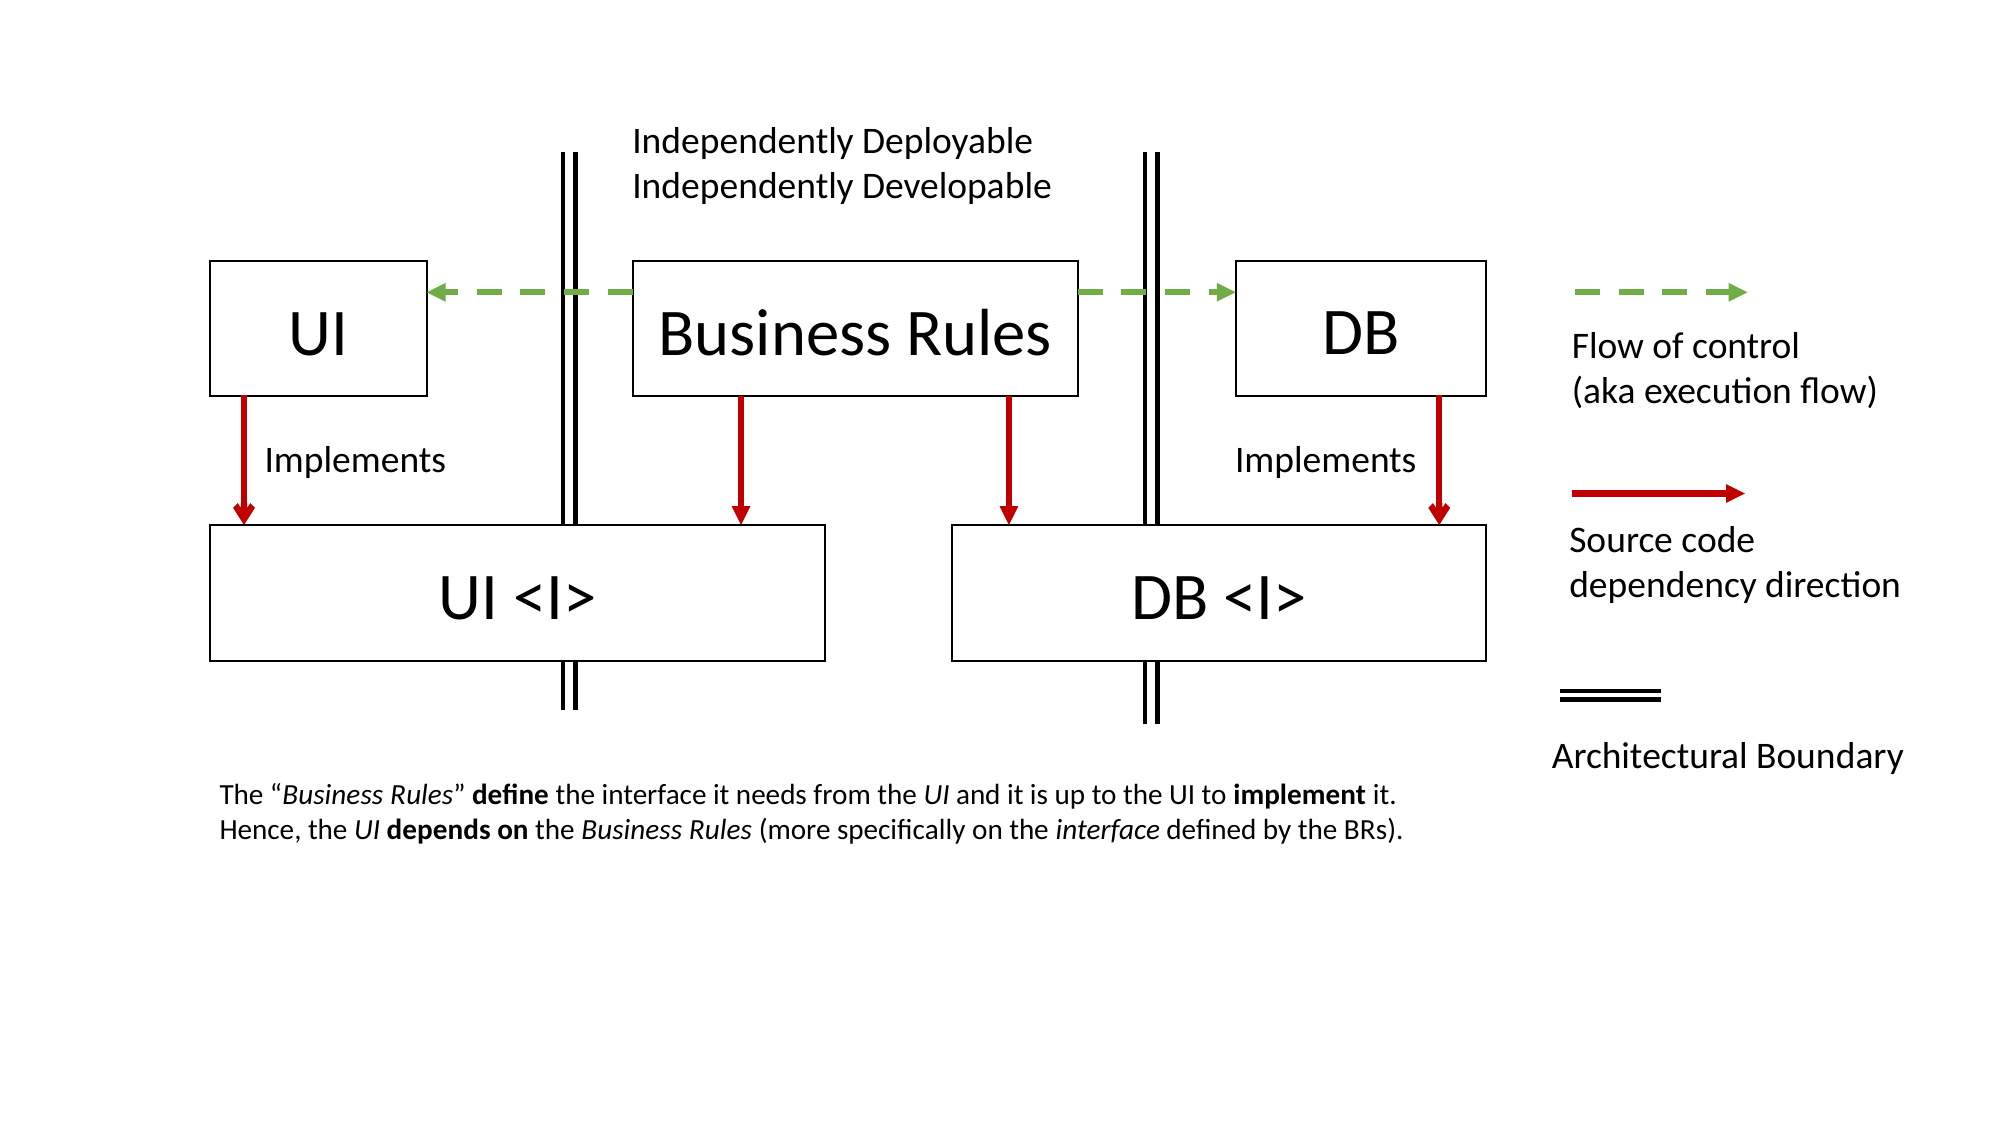

Independently Deployable
Independently Developable
DB
UI
Business Rules
Flow of control
(aka execution flow)
Implements
Implements
Source code
dependency direction
UI <I>
DB <I>
Architectural Boundary
The “Business Rules” define the interface it needs from the UI and it is up to the UI to implement it.
Hence, the UI depends on the Business Rules (more specifically on the interface defined by the BRs).